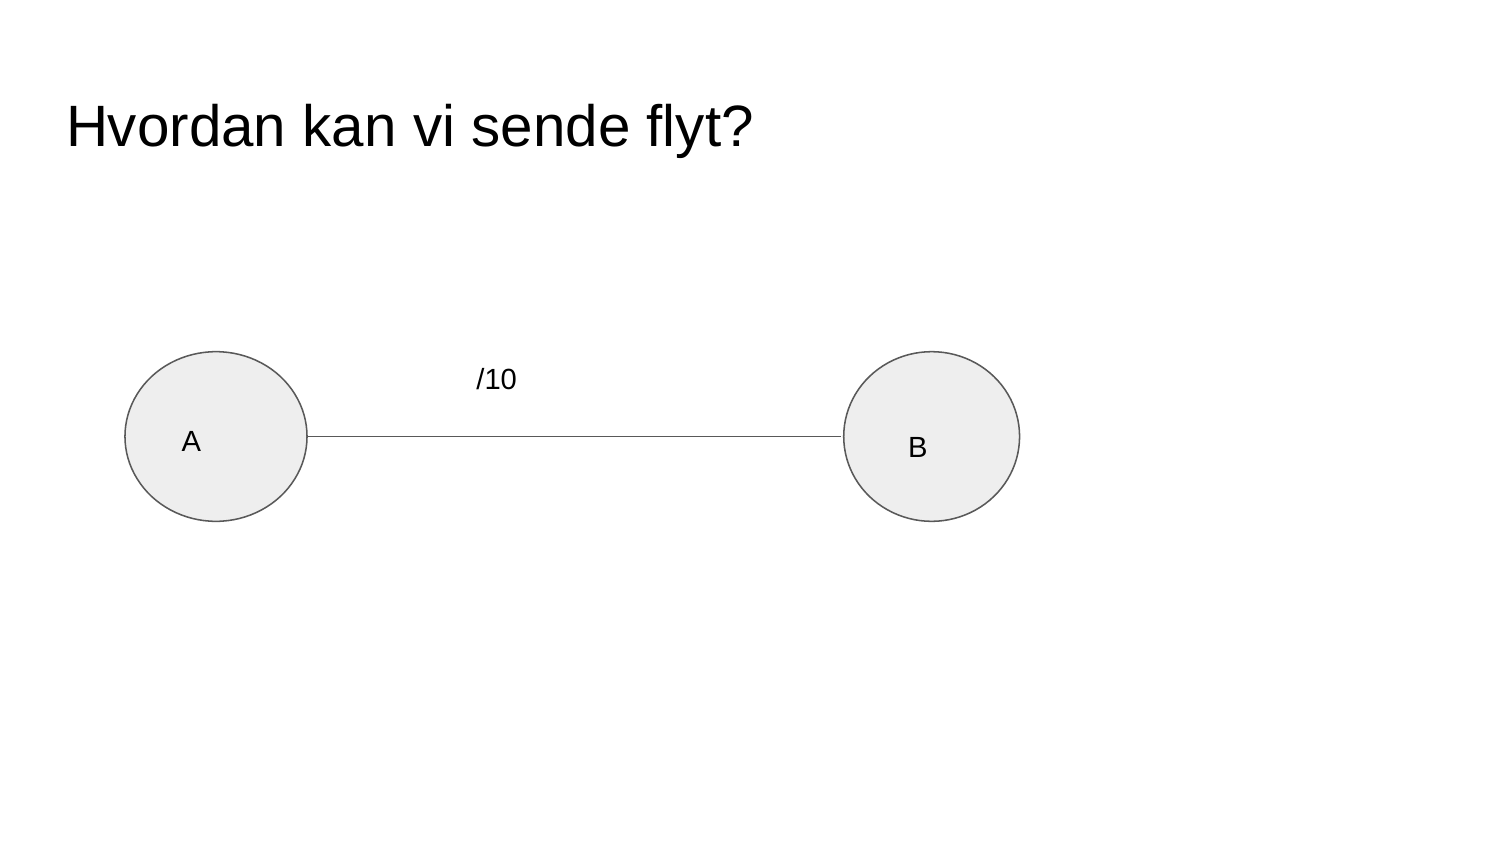

# Hvordan kan vi sende flyt?

/10

A
B